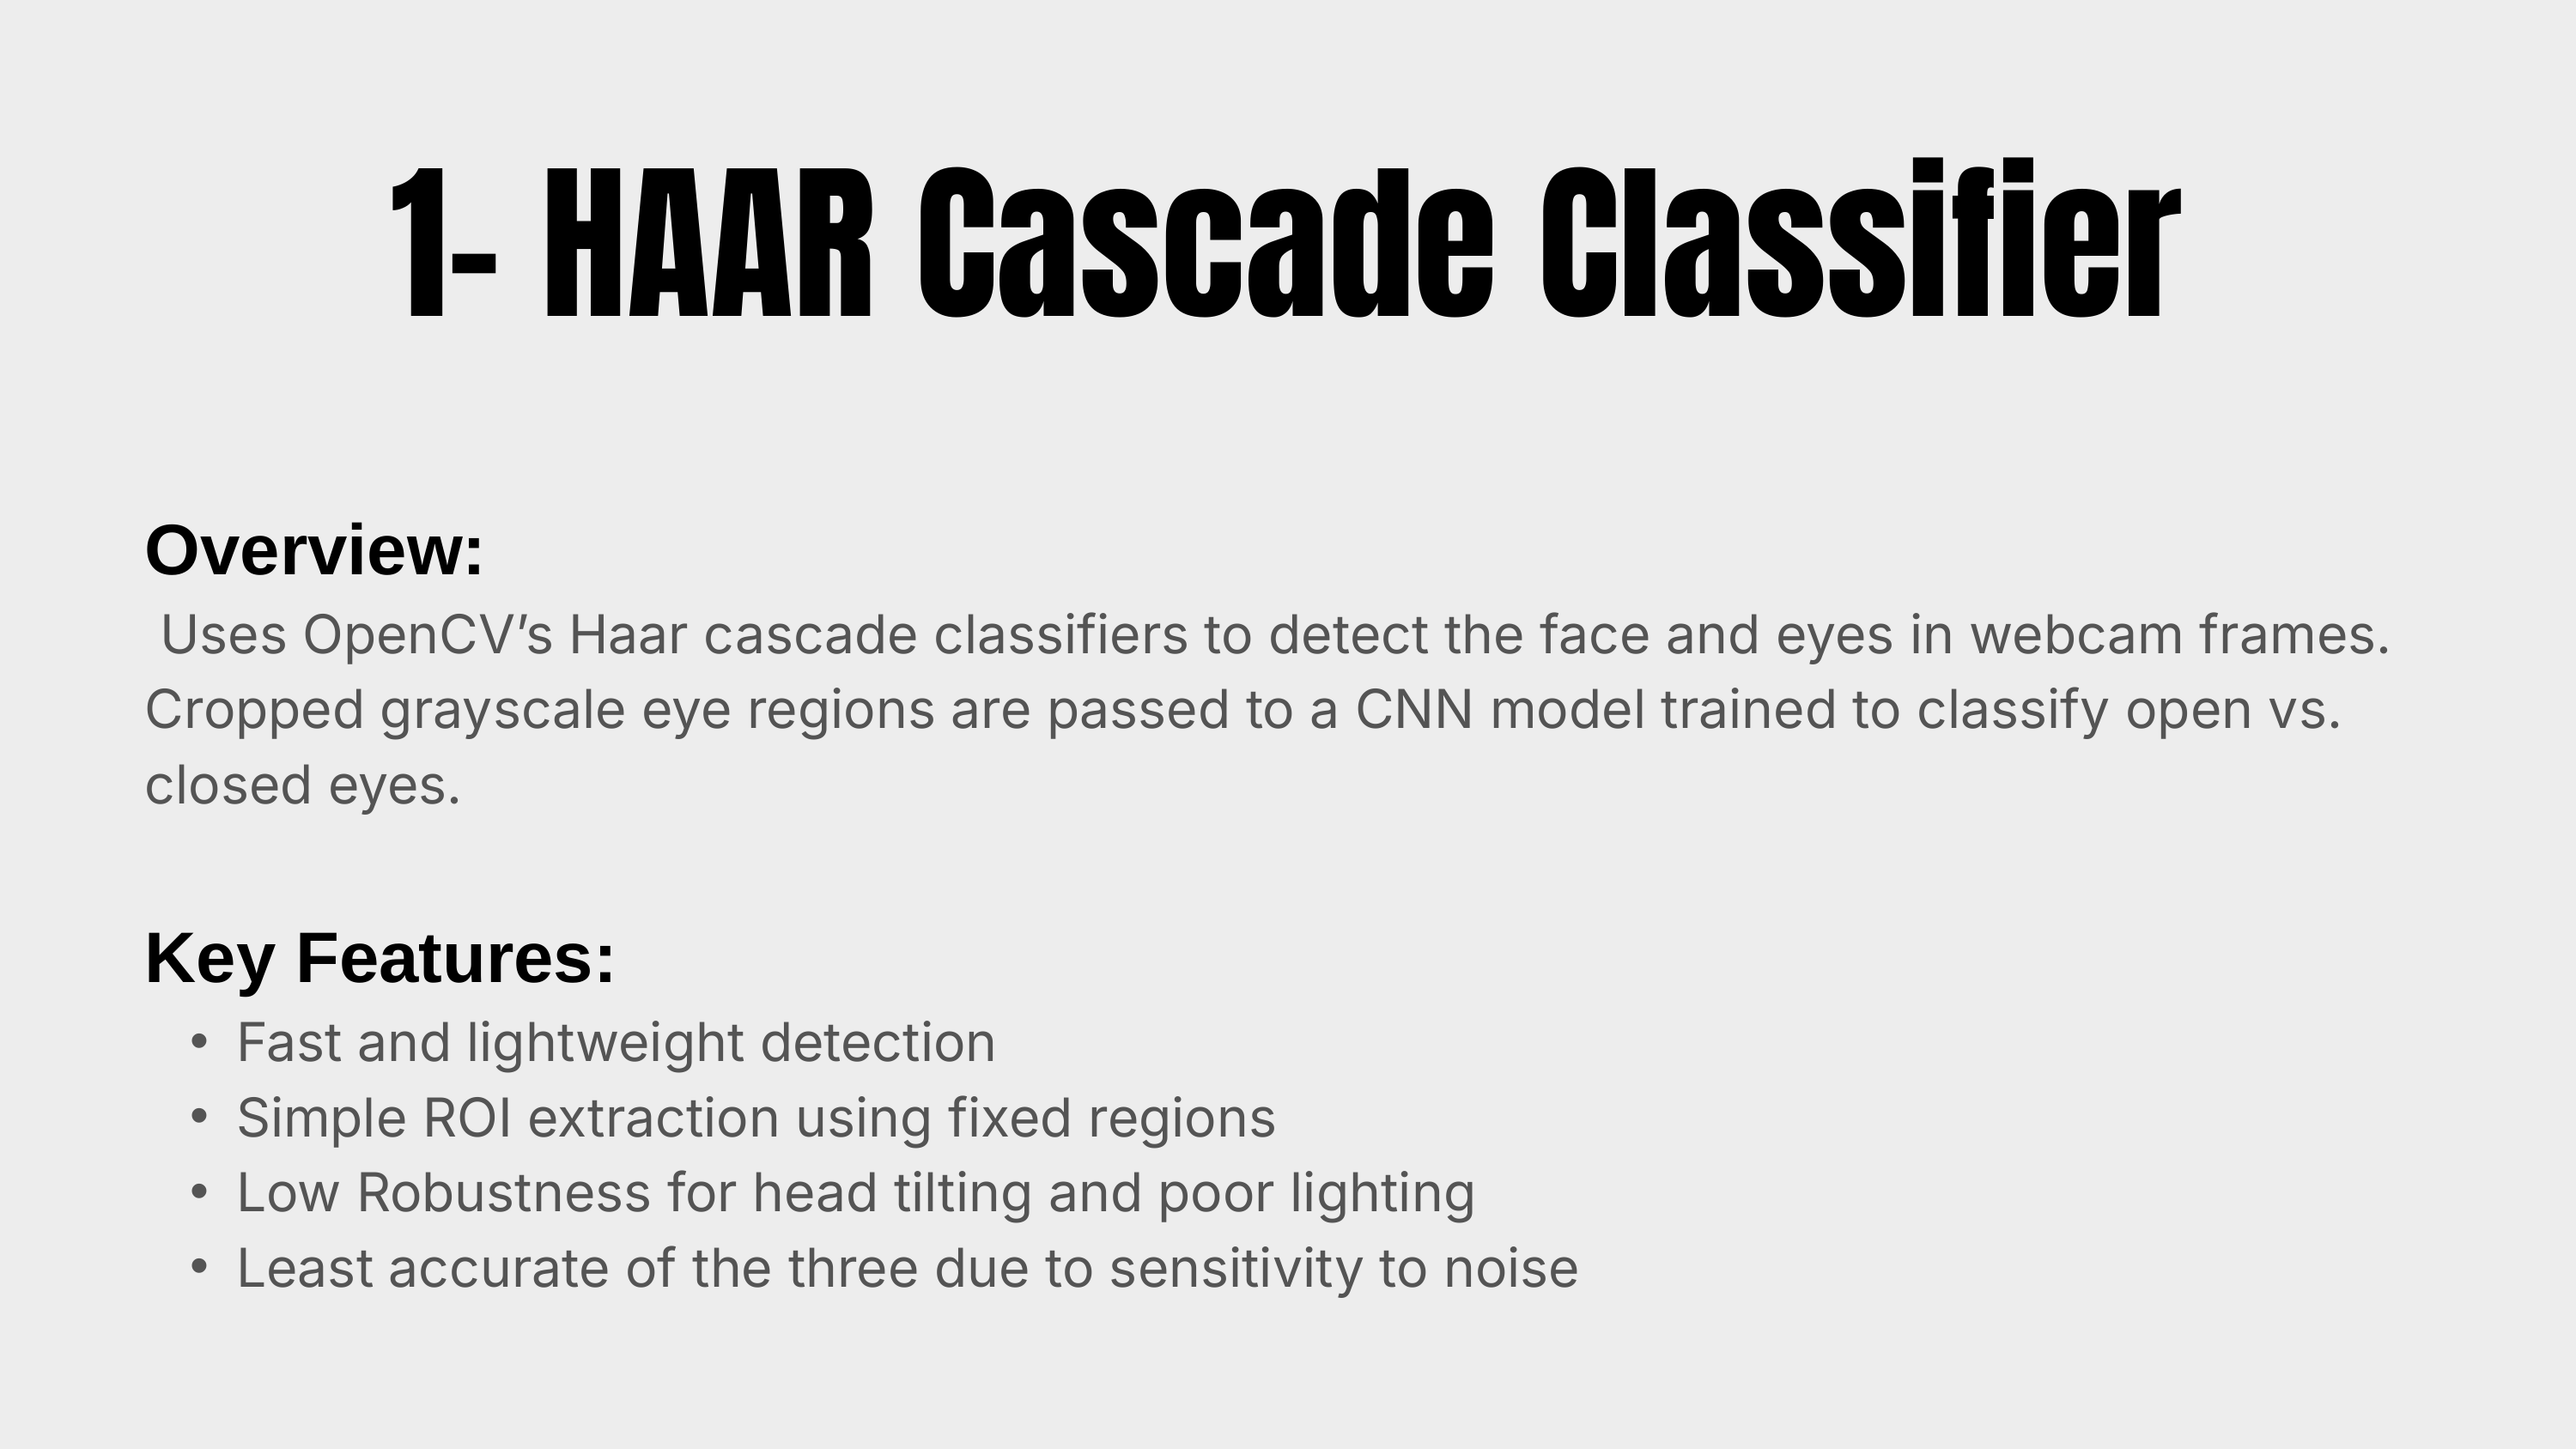

1- HAAR Cascade Classifier
Overview:
 Uses OpenCV’s Haar cascade classifiers to detect the face and eyes in webcam frames. Cropped grayscale eye regions are passed to a CNN model trained to classify open vs. closed eyes.

Key Features:
Fast and lightweight detection
Simple ROI extraction using fixed regions
Low Robustness for head tilting and poor lighting
Least accurate of the three due to sensitivity to noise